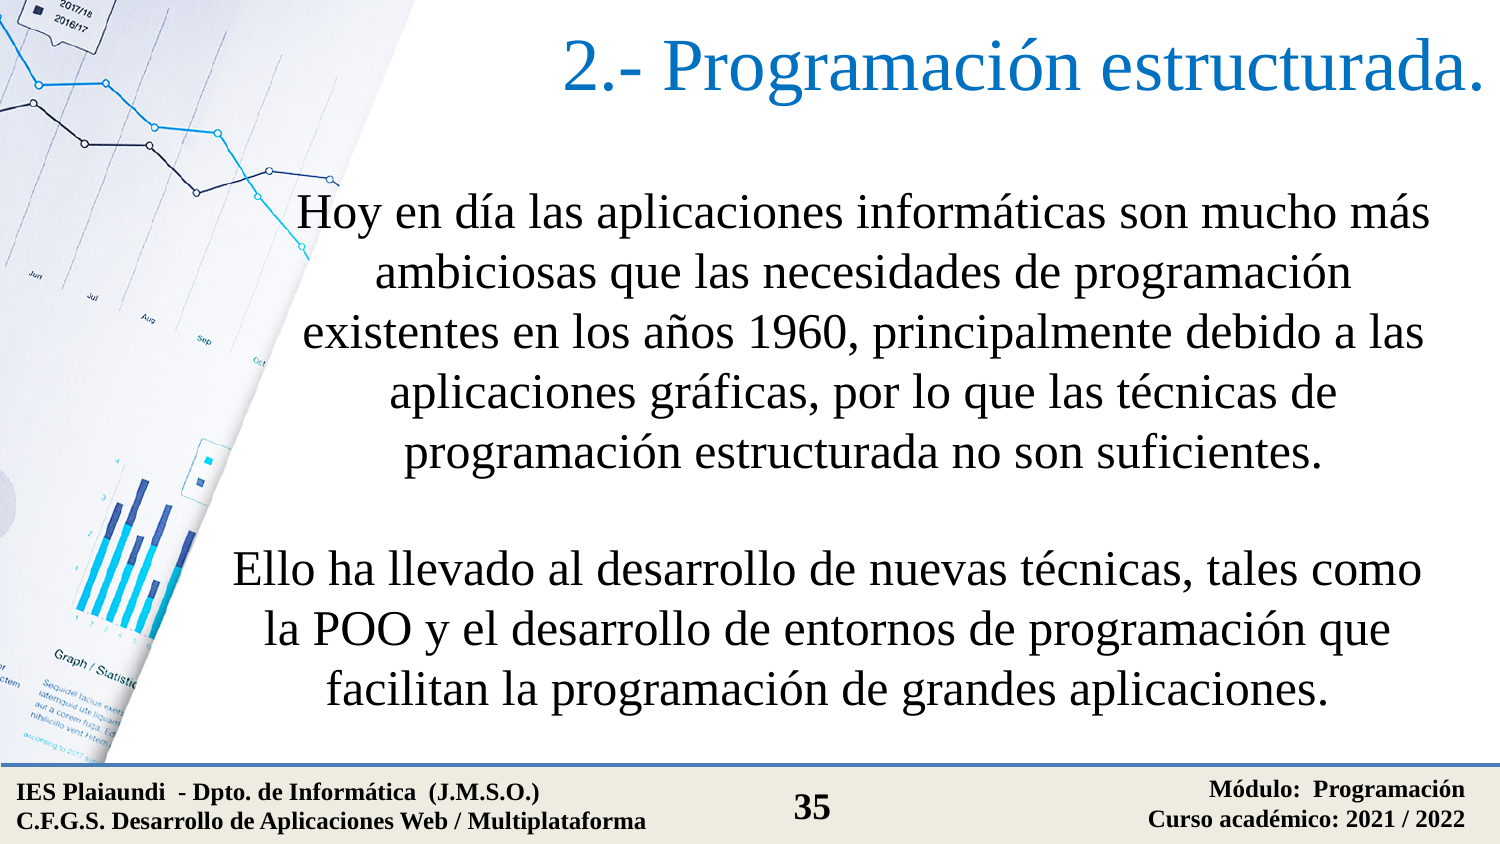

# 2.- Programación estructurada.
Hoy en día las aplicaciones informáticas son mucho más ambiciosas que las necesidades de programación existentes en los años 1960, principalmente debido a las aplicaciones gráficas, por lo que las técnicas de programación estructurada no son suficientes.
Ello ha llevado al desarrollo de nuevas técnicas, tales como la POO y el desarrollo de entornos de programación que facilitan la programación de grandes aplicaciones.

Módulo:  Programación
Curso académico: 2021 / 2022
IES Plaiaundi  - Dpto. de Informática  (J.M.S.O.)
C.F.G.S. Desarrollo de Aplicaciones Web / Multiplataforma
35